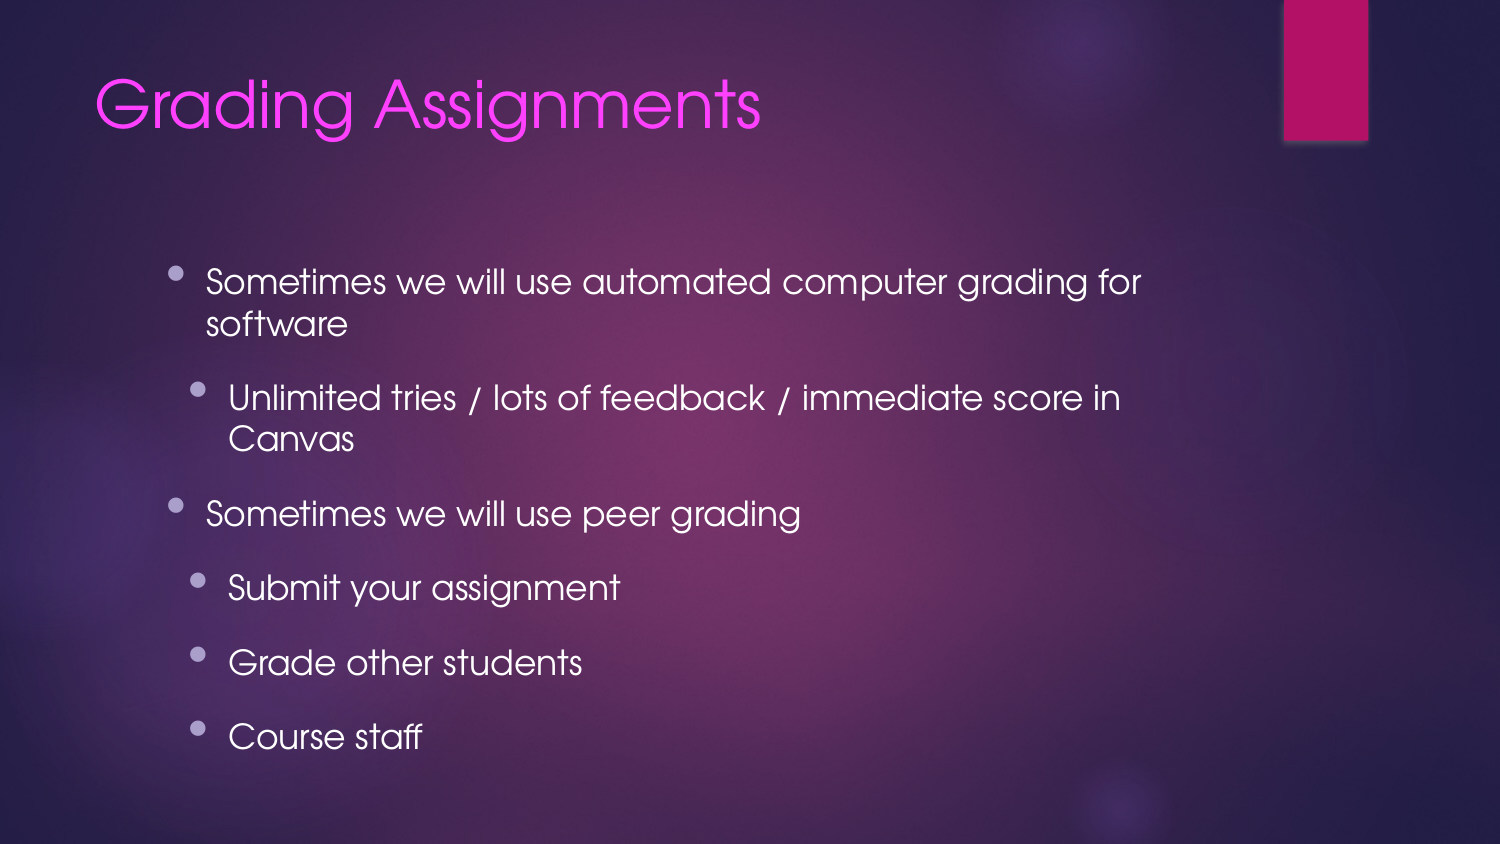

# Grading Assignments
Sometimes we will use automated computer grading for software
Unlimited tries / lots of feedback / immediate score in Canvas
Sometimes we will use peer grading
Submit your assignment
Grade other students
Course staff